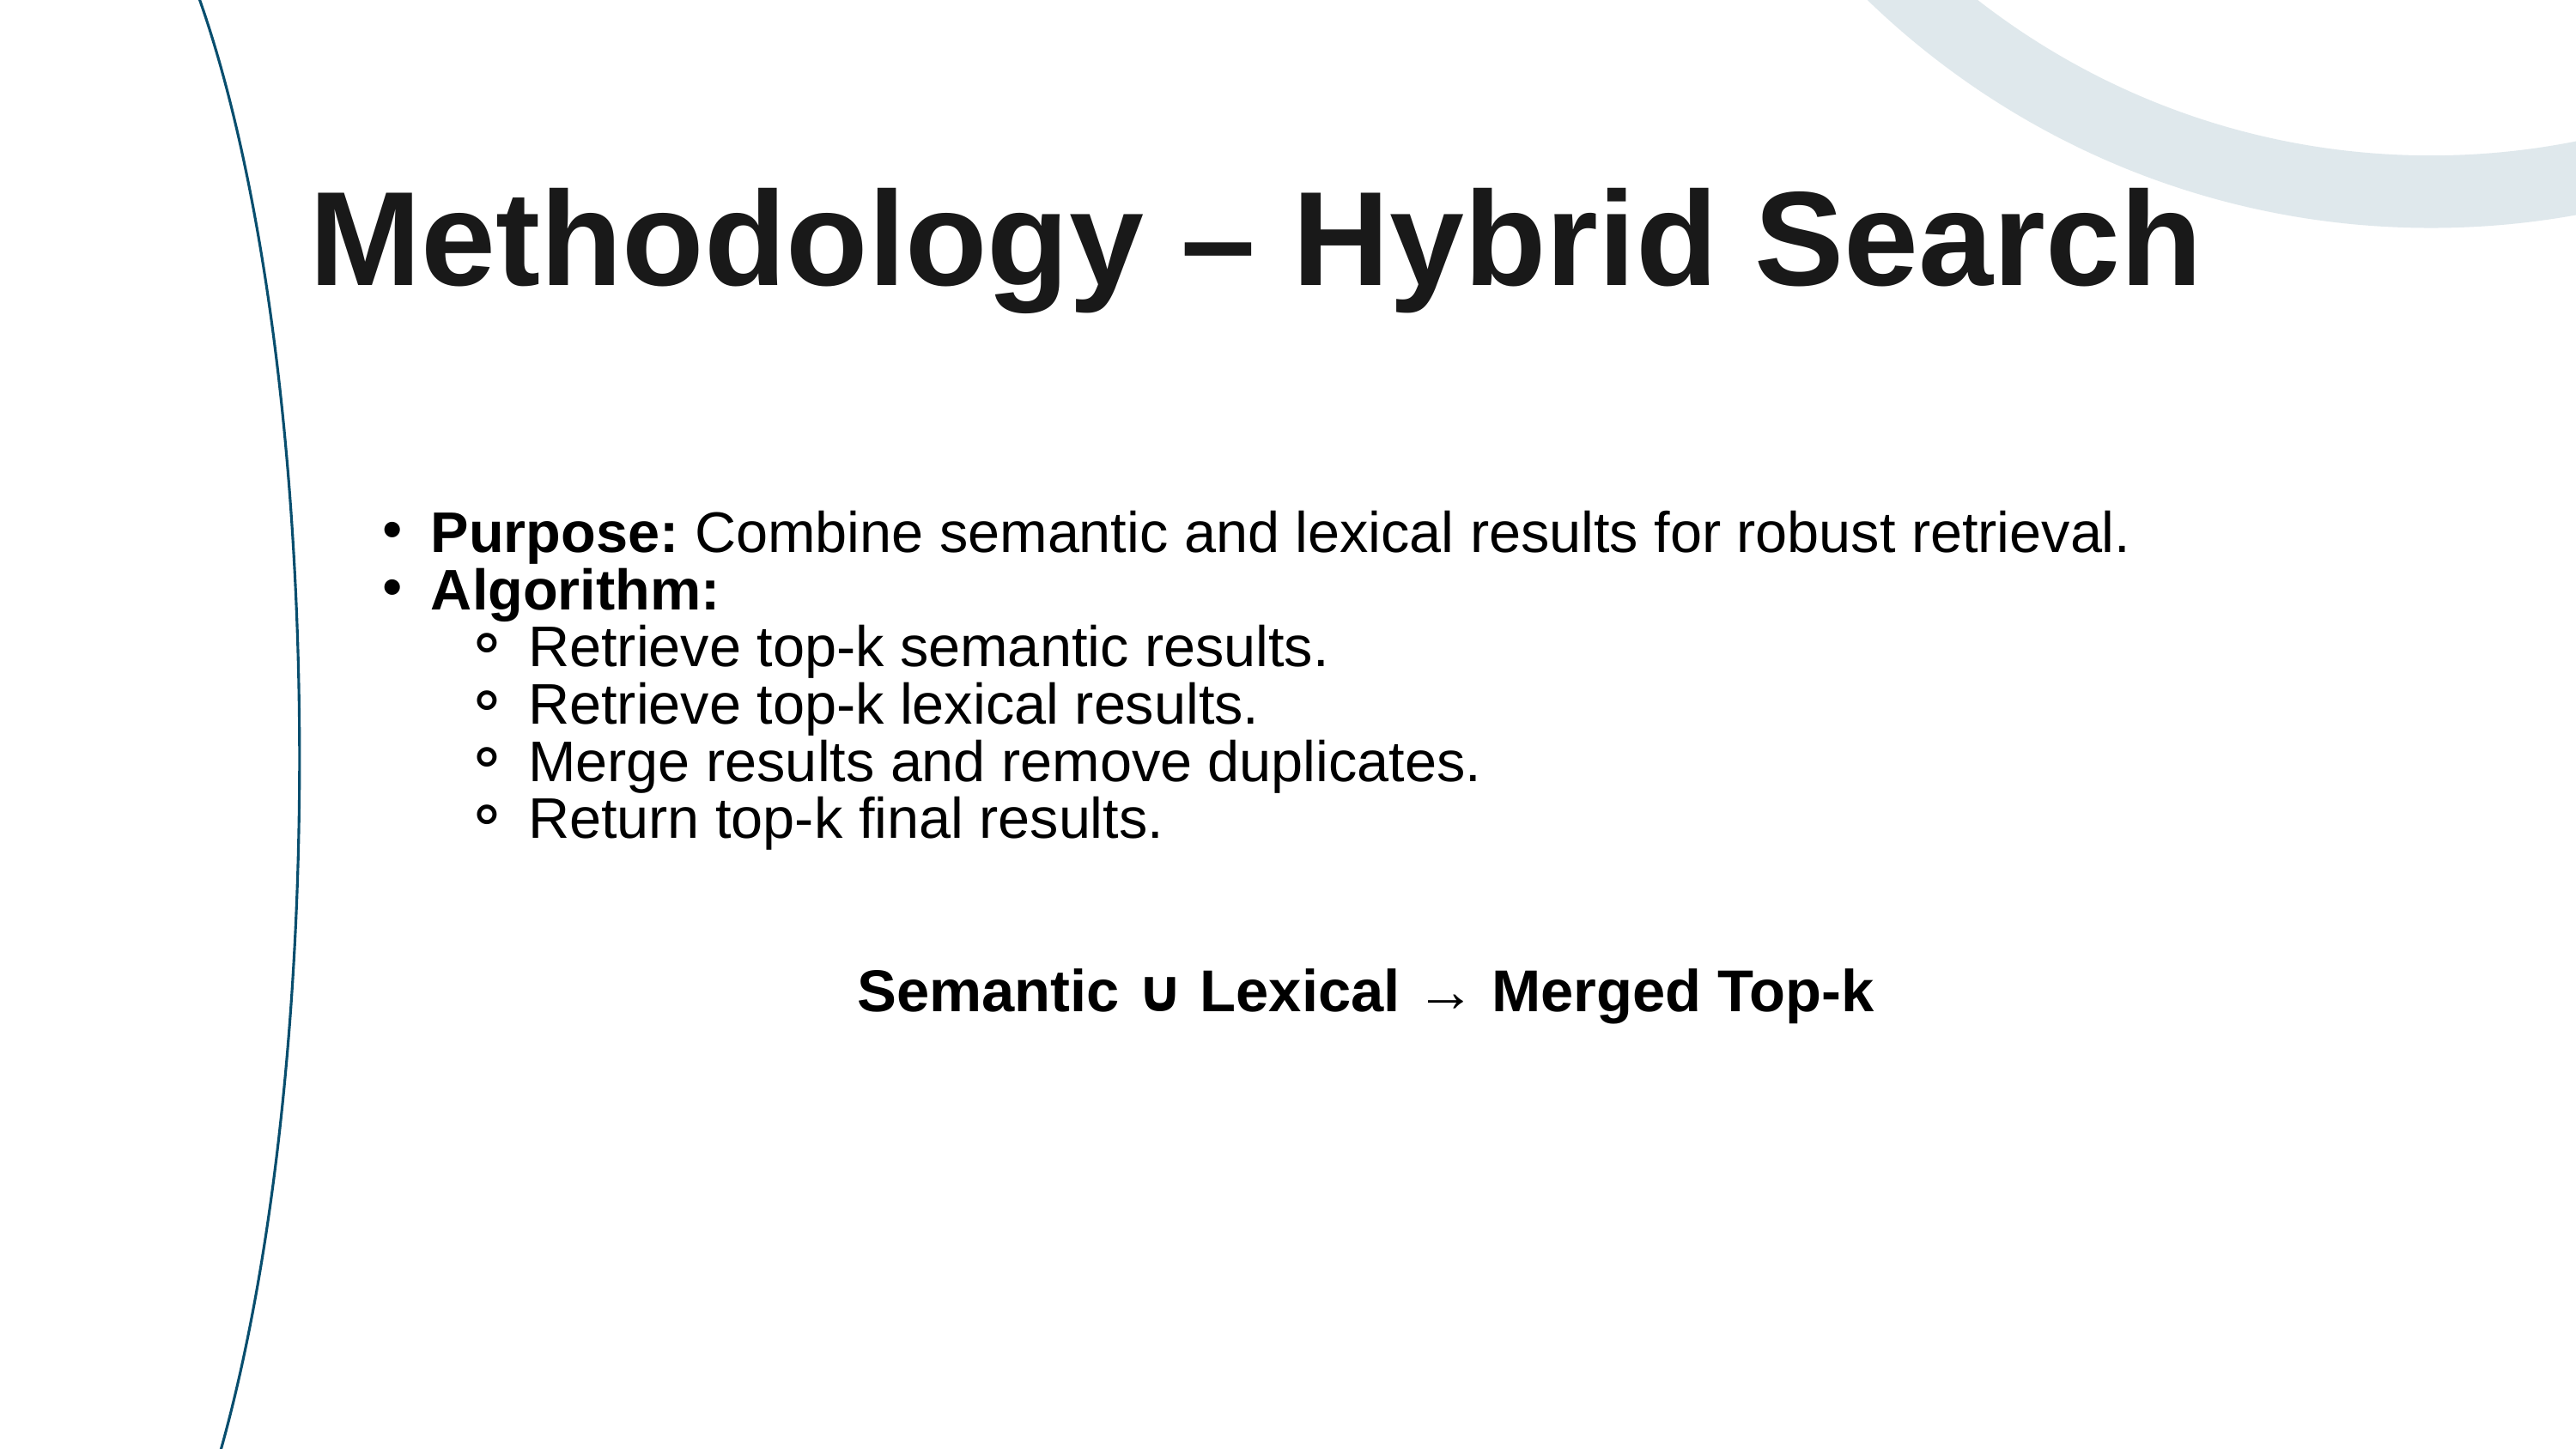

Methodology – Hybrid Search
Purpose: Combine semantic and lexical results for robust retrieval.
Algorithm:
Retrieve top-k semantic results.
Retrieve top-k lexical results.
Merge results and remove duplicates.
Return top-k final results.

Semantic ∪ Lexical → Merged Top-k